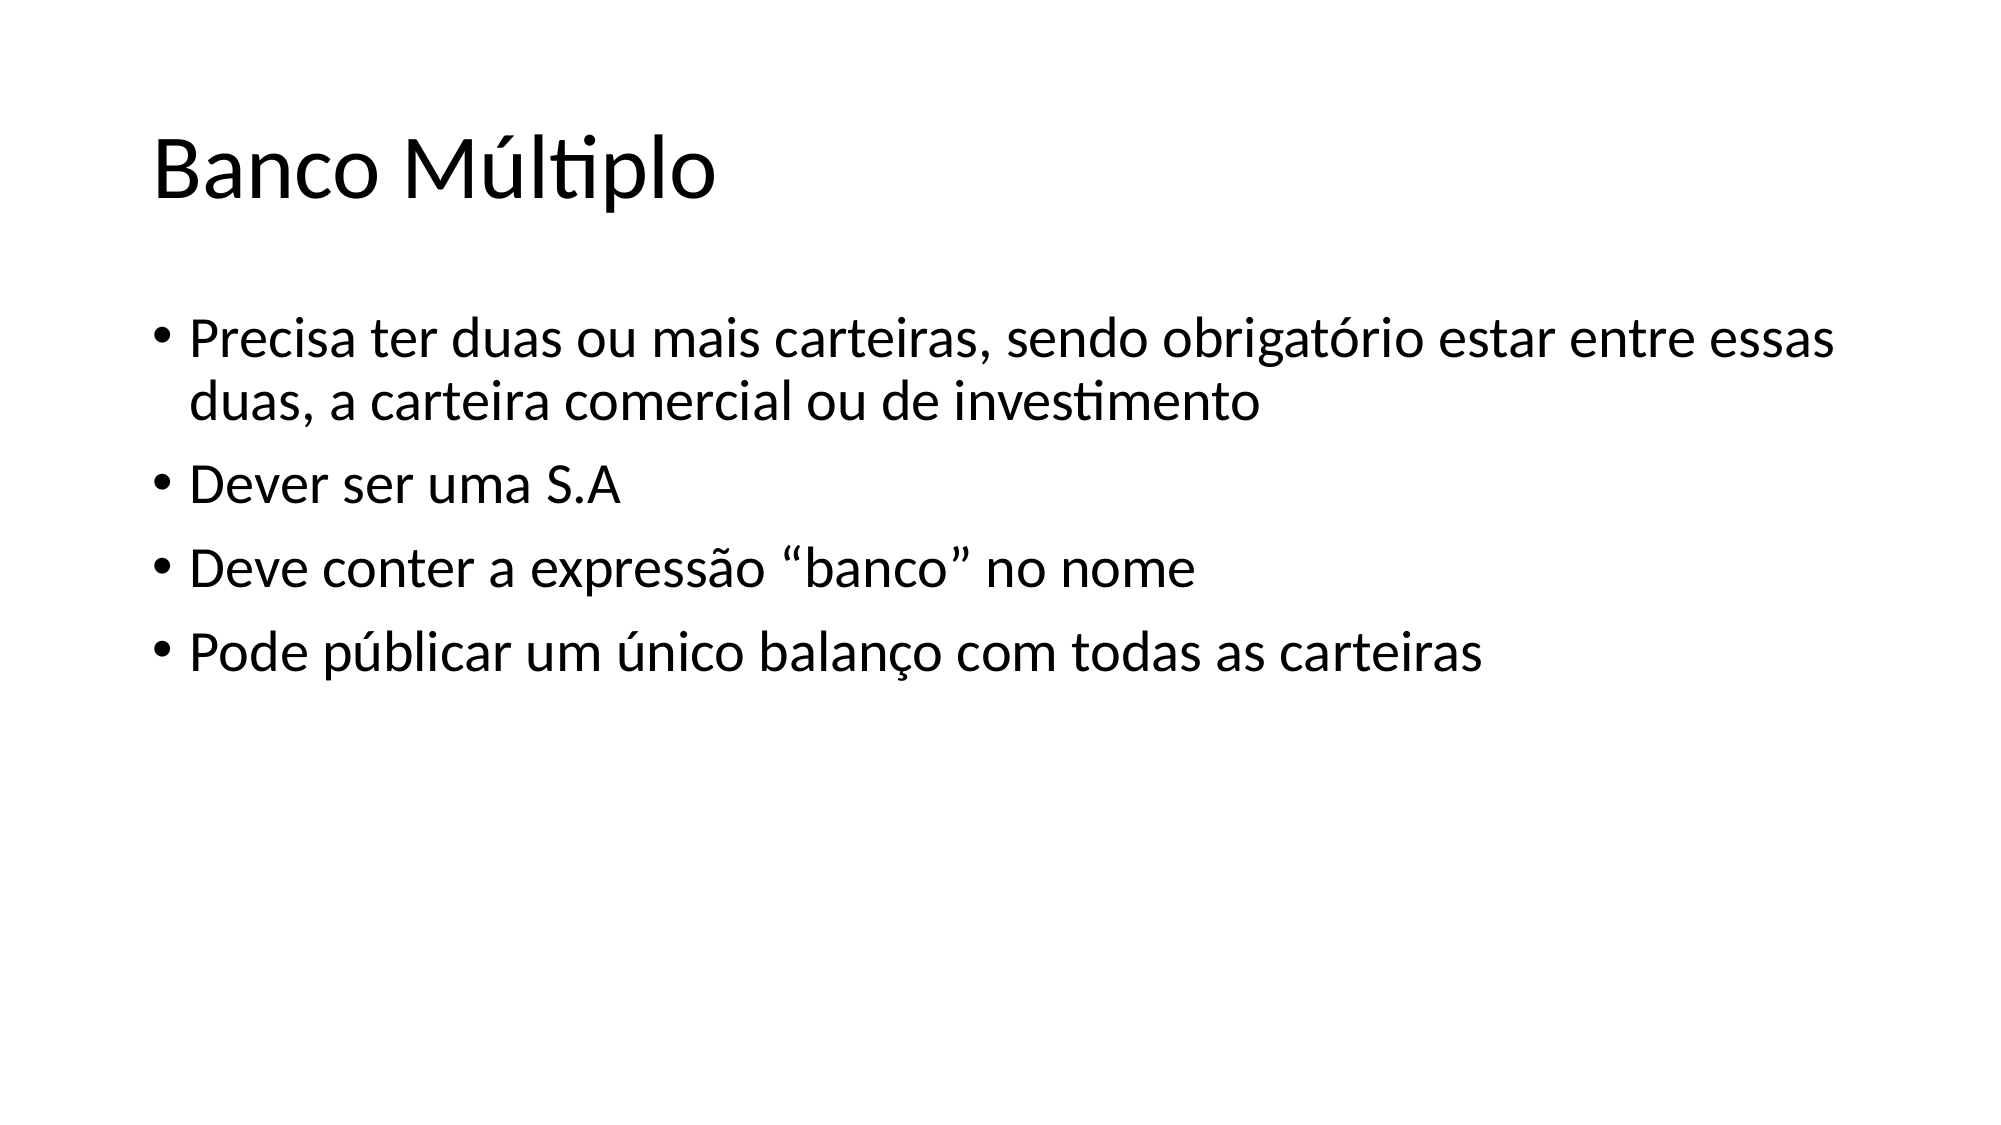

# Banco Múltiplo
Precisa ter duas ou mais carteiras, sendo obrigatório estar entre essas duas, a carteira comercial ou de investimento
Dever ser uma S.A
Deve conter a expressão “banco” no nome
Pode públicar um único balanço com todas as carteiras